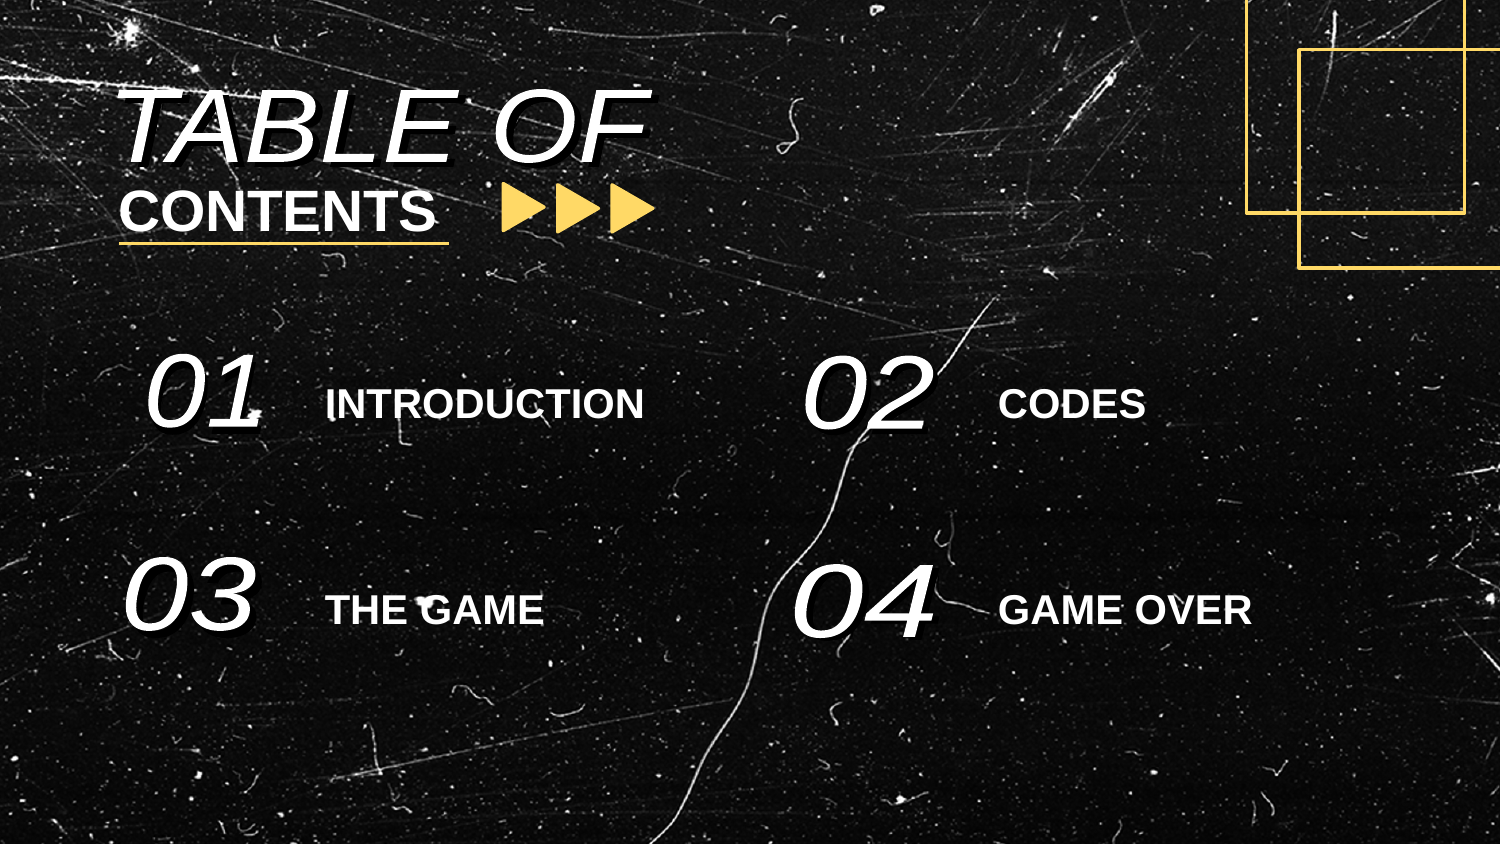

TABLE OF
TABLE OF
CONTENTS

01
02
01
02
# INTRODUCTION
CODES

03
04
03
04
THE GAME
GAME OVER